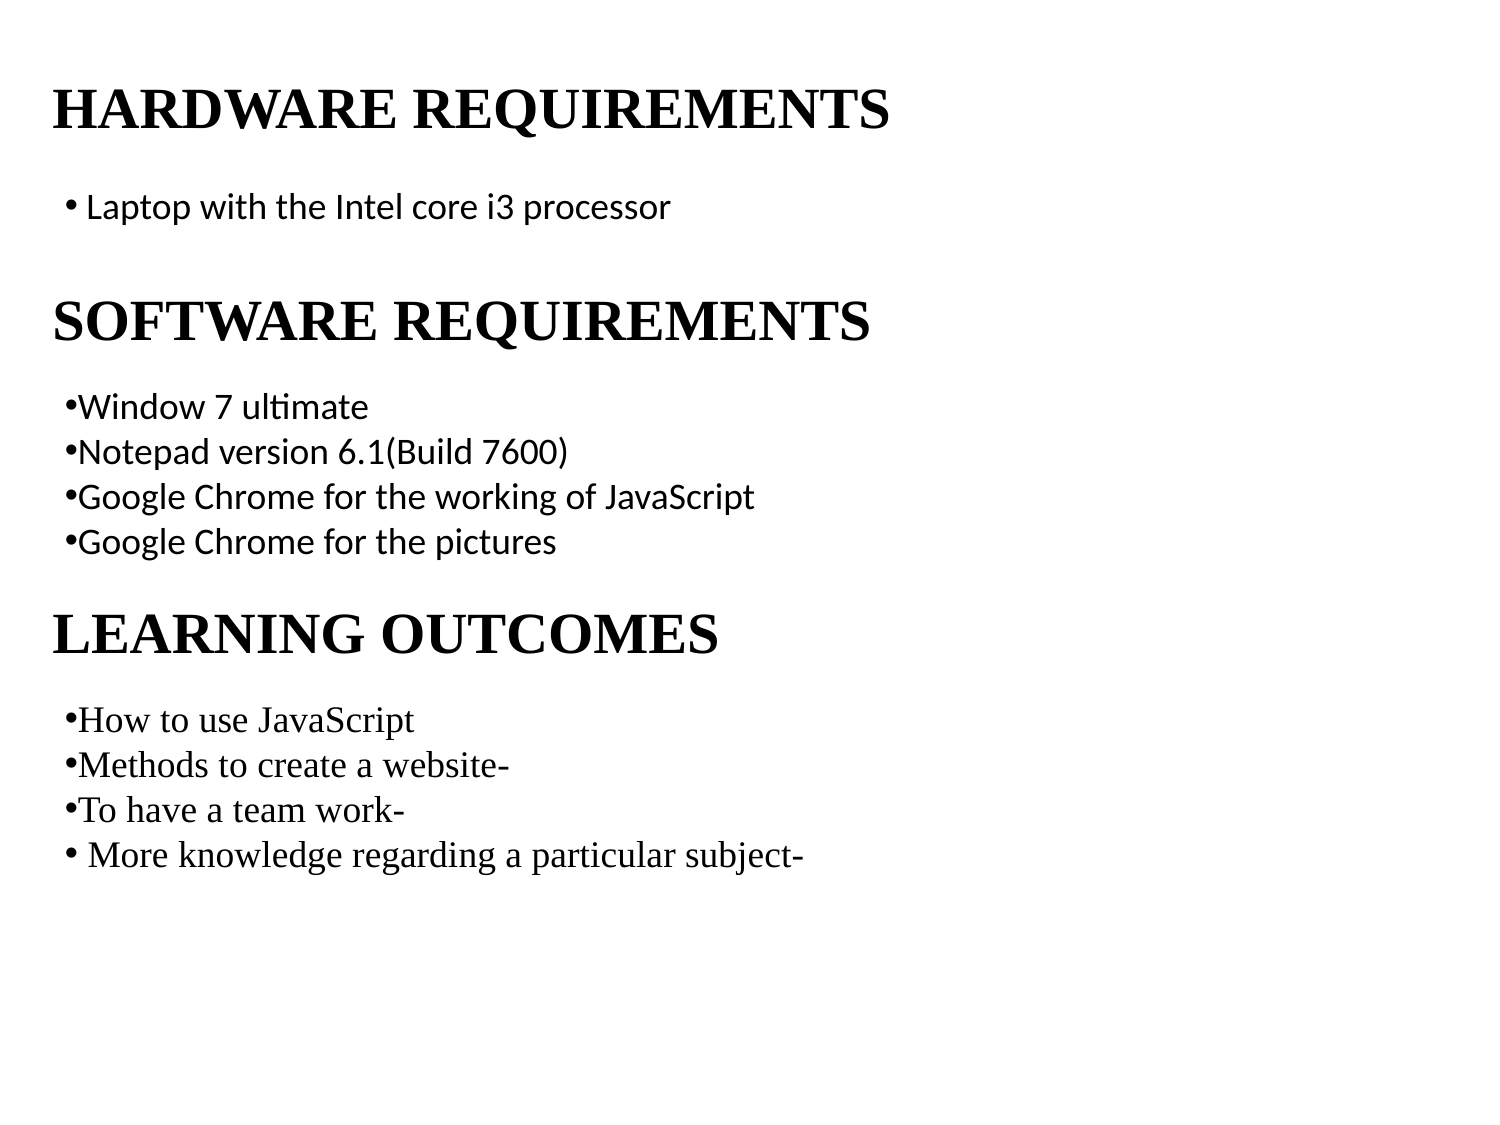

HARDWARE REQUIREMENTS
 Laptop with the Intel core i3 processor

SOFTWARE REQUIREMENTS
Window 7 ultimate
Notepad version 6.1(Build 7600)
Google Chrome for the working of JavaScript
Google Chrome for the pictures

LEARNING OUTCOMES
How to use JavaScript
Methods to create a website-
To have a team work-
 More knowledge regarding a particular subject-